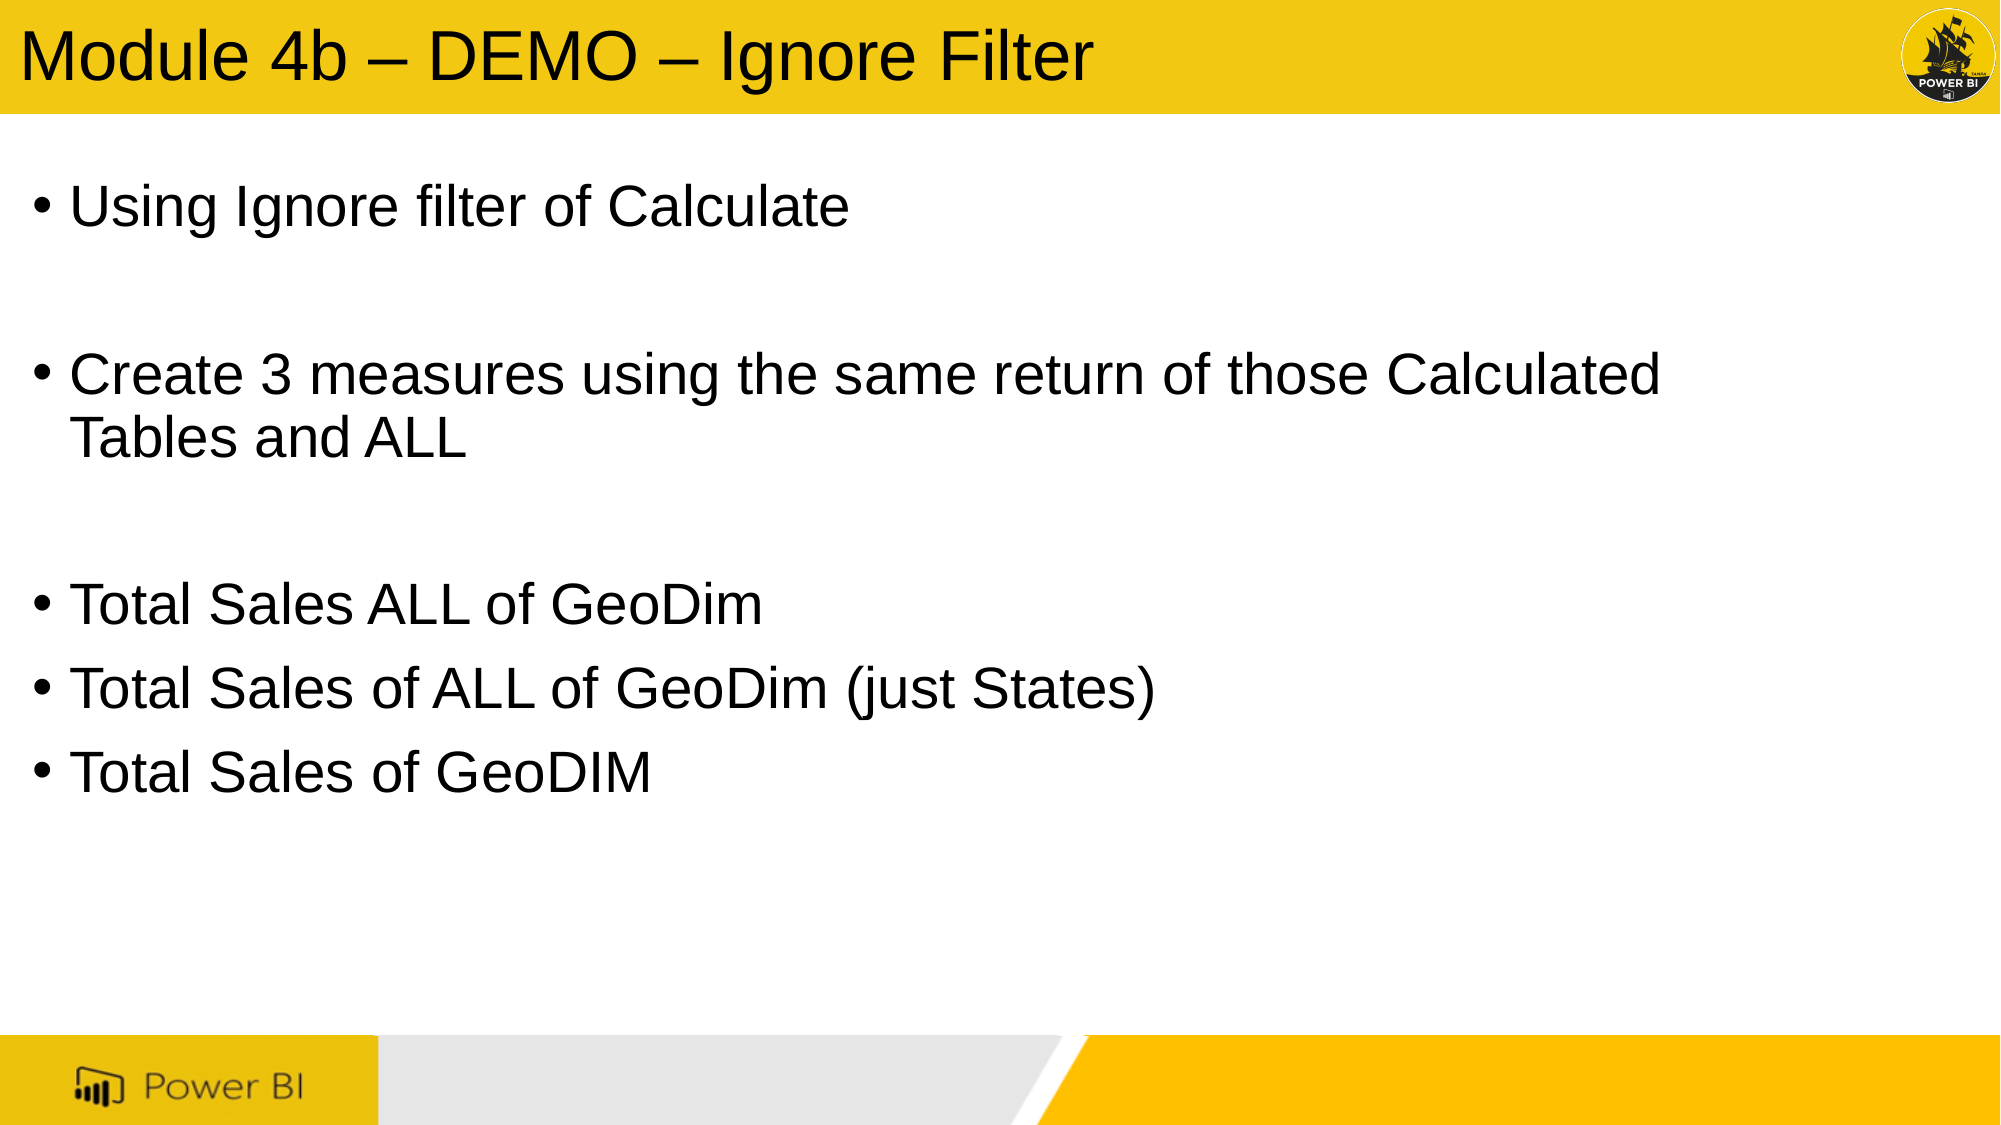

# Module 4b – DEMO – Ignore Filter
Using Ignore filter of Calculate

Create 3 measures using the same return of those Calculated Tables and ALL

Total Sales ALL of GeoDim
Total Sales of ALL of GeoDim (just States)
Total Sales of GeoDIM